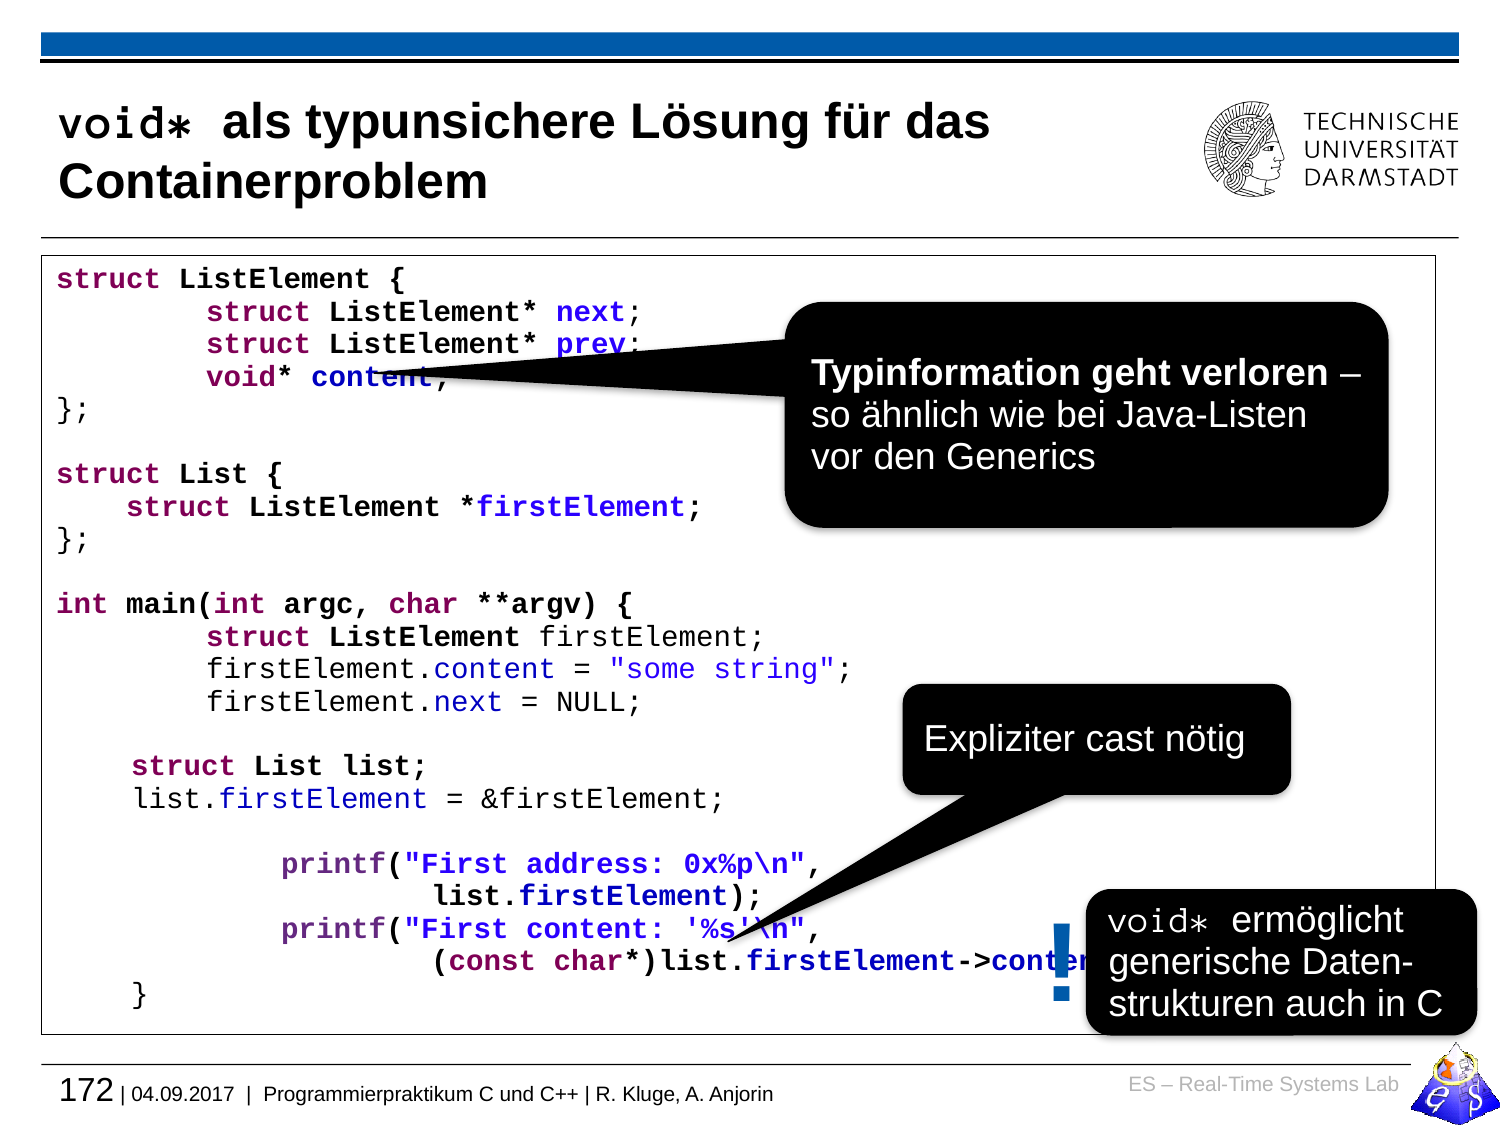

# void* als typunsichere Lösung für das Containerproblem
struct ListElement {
	struct ListElement* next;
	struct ListElement* prev;
	void* content;
};

struct List {
    struct ListElement *firstElement;
};

int main(int argc, char **argv) {
	struct ListElement firstElement;
	firstElement.content = "some string";
	firstElement.next = NULL;

struct List list;
list.firstElement = &firstElement;

	printf("First address: 0x%p\n",
		list.firstElement);
	printf("First content: '%s'\n",
		(const char*)list.firstElement->content);
}

Typinformation geht verloren – so ähnlich wie bei Java-Listen vor den Generics
Expliziter cast nötig
void* ermöglicht generische Daten-strukturen auch in C
!